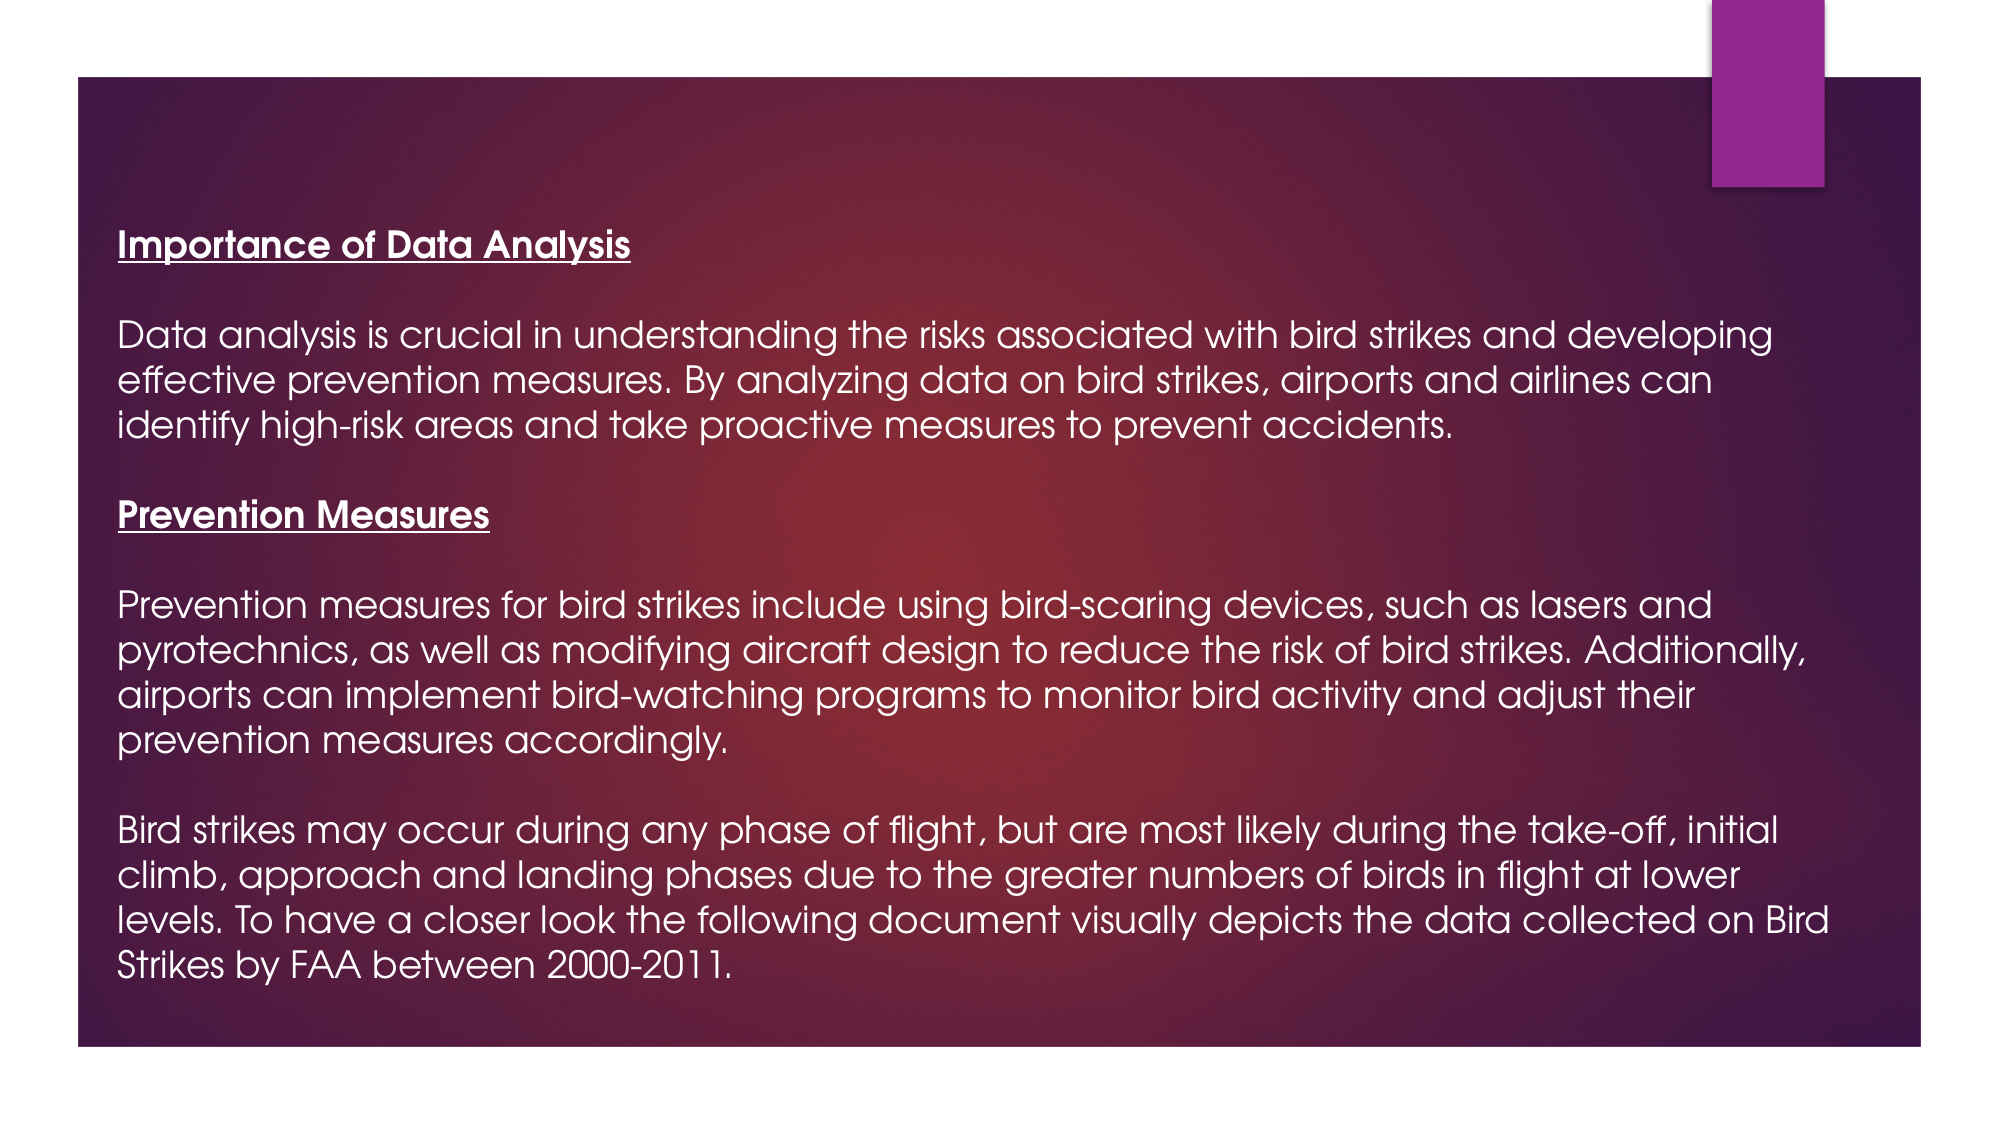

Importance of Data Analysis

Data analysis is crucial in understanding the risks associated with bird strikes and developing effective prevention measures. By analyzing data on bird strikes, airports and airlines can identify high-risk areas and take proactive measures to prevent accidents.

Prevention Measures

Prevention measures for bird strikes include using bird-scaring devices, such as lasers and pyrotechnics, as well as modifying aircraft design to reduce the risk of bird strikes. Additionally, airports can implement bird-watching programs to monitor bird activity and adjust their prevention measures accordingly.

Bird strikes may occur during any phase of flight, but are most likely during the take-off, initial climb, approach and landing phases due to the greater numbers of birds in flight at lower levels. To have a closer look the following document visually depicts the data collected on Bird Strikes by FAA between 2000-2011.